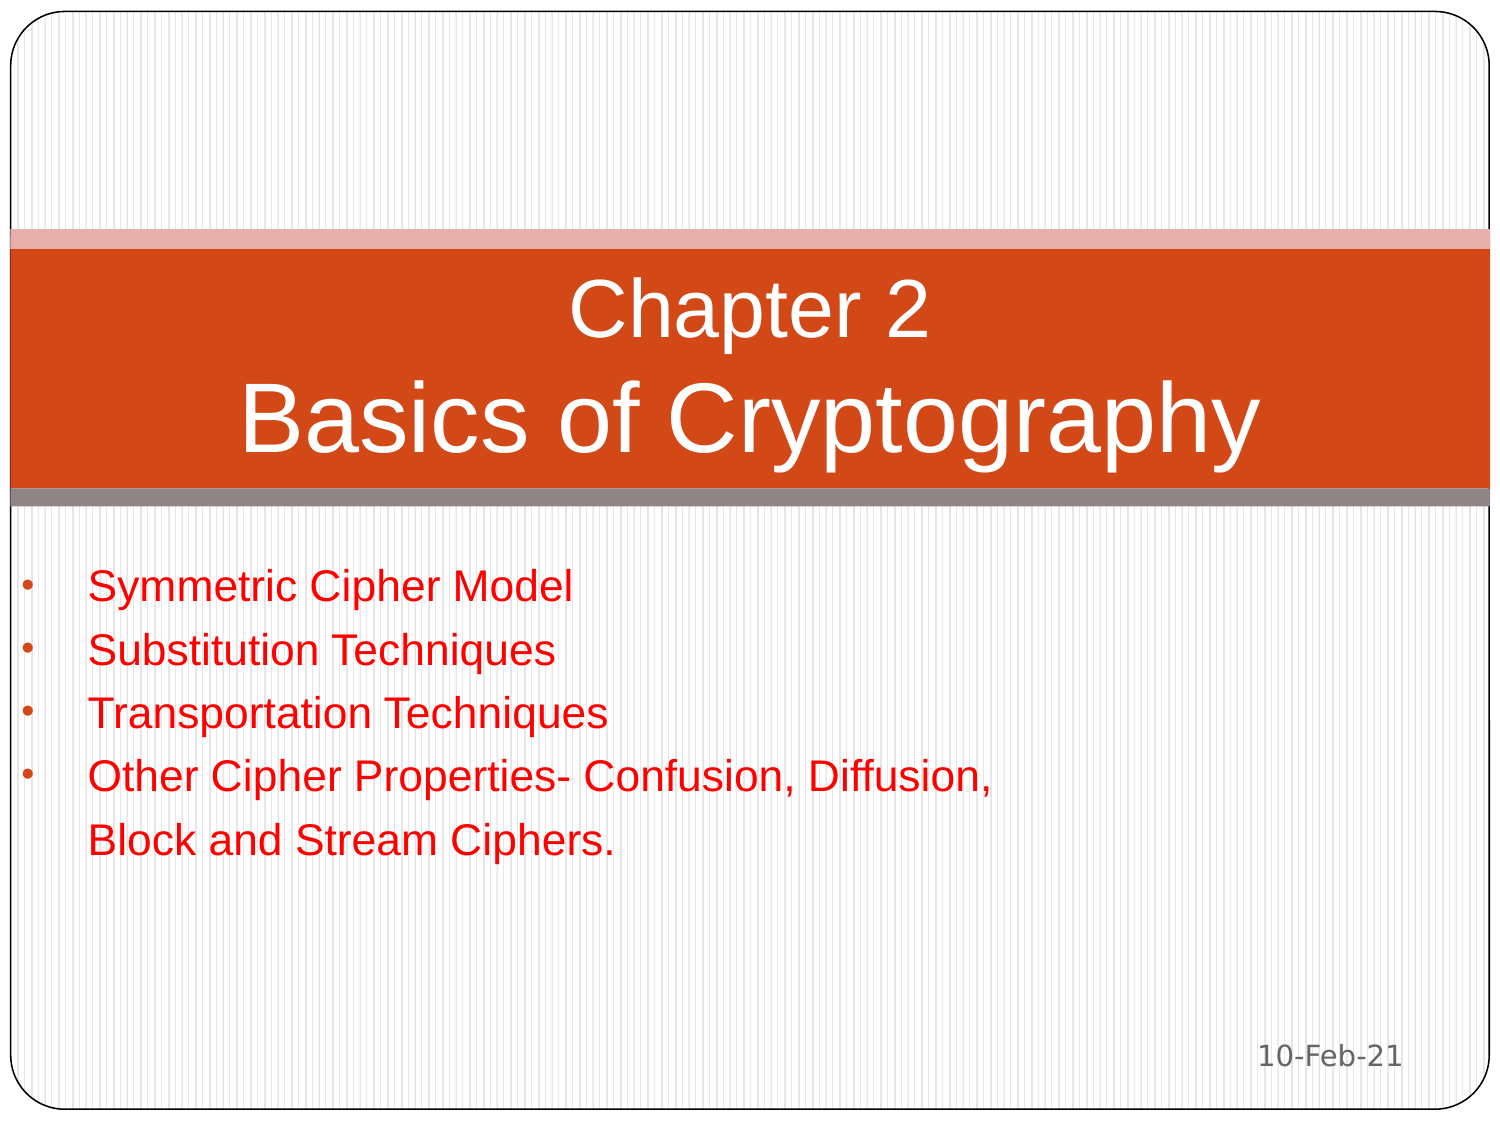

# Chapter 2 Basics of Cryptography
Symmetric Cipher Model
Substitution Techniques
Transportation Techniques
Other Cipher Properties- Confusion, Diffusion,
Block and Stream Ciphers.
10-Feb-21